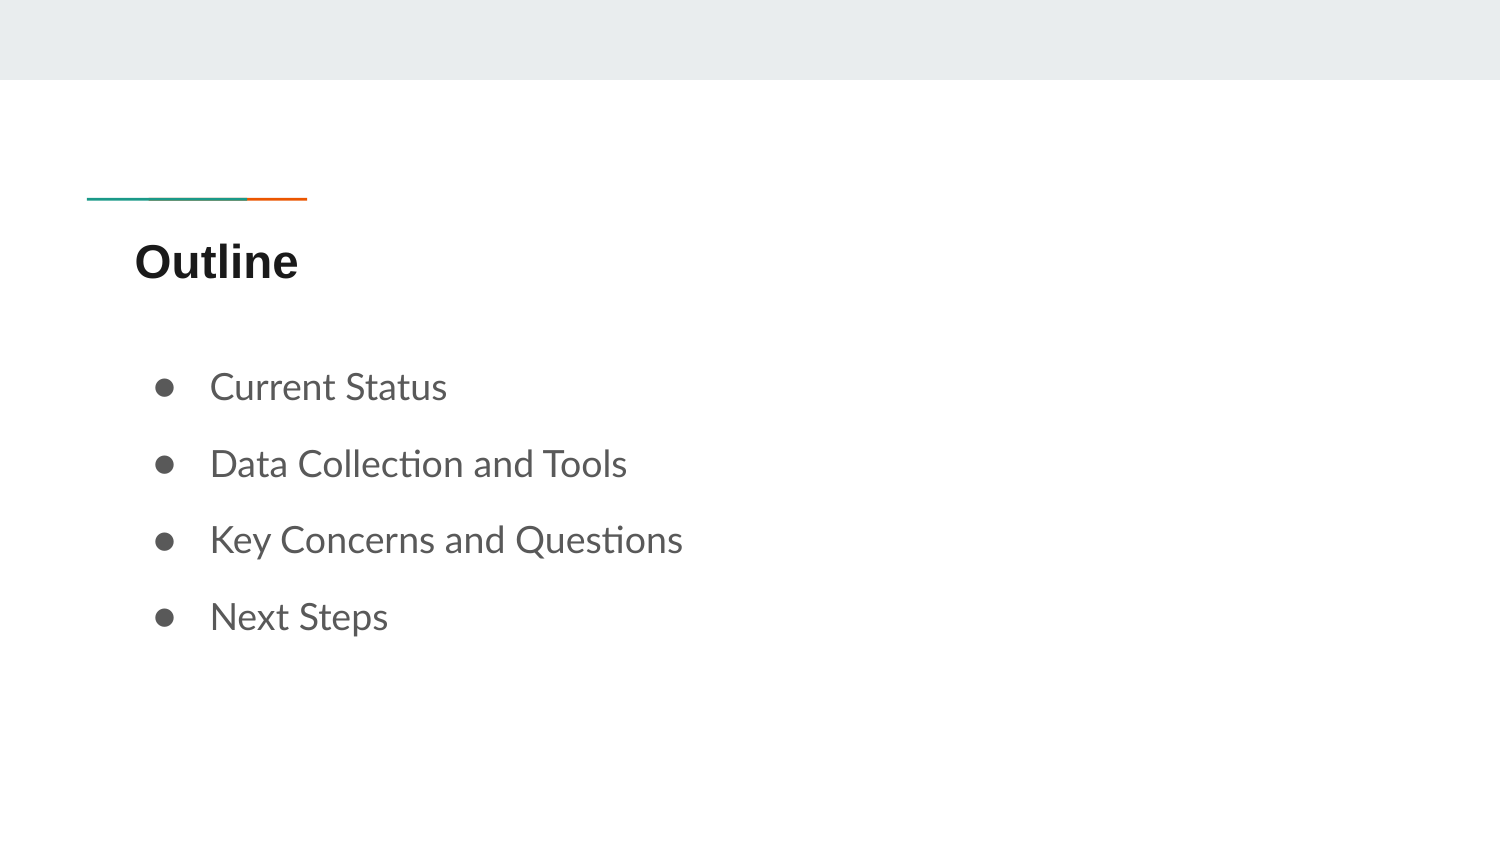

# Outline
Current Status
Data Collection and Tools
Key Concerns and Questions
Next Steps